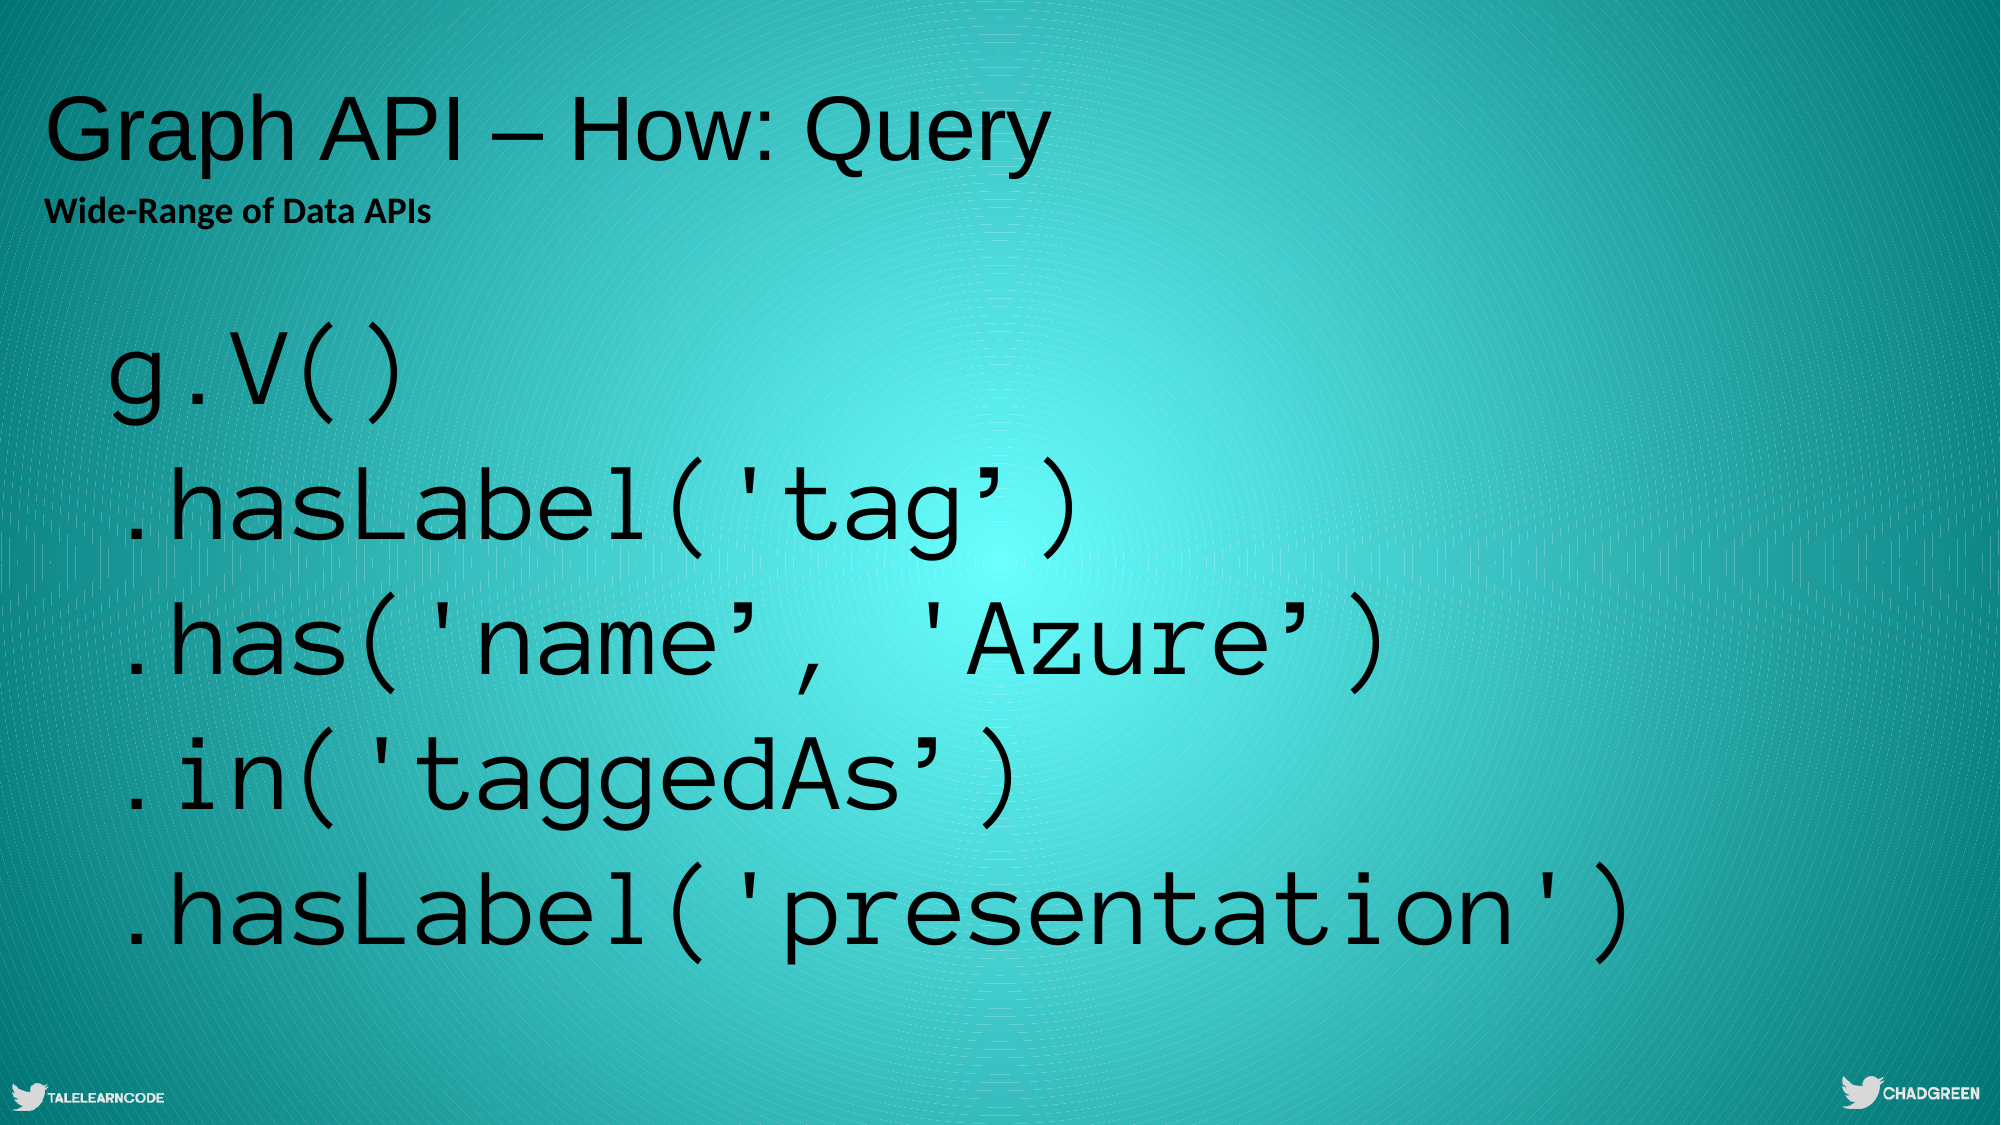

# Graph API – How: Query
Wide-Range of Data APIs
g.V()
.hasLabel('tag’)
.has('name’, 'Azure’)
.in('taggedAs’)
.hasLabel('presentation')